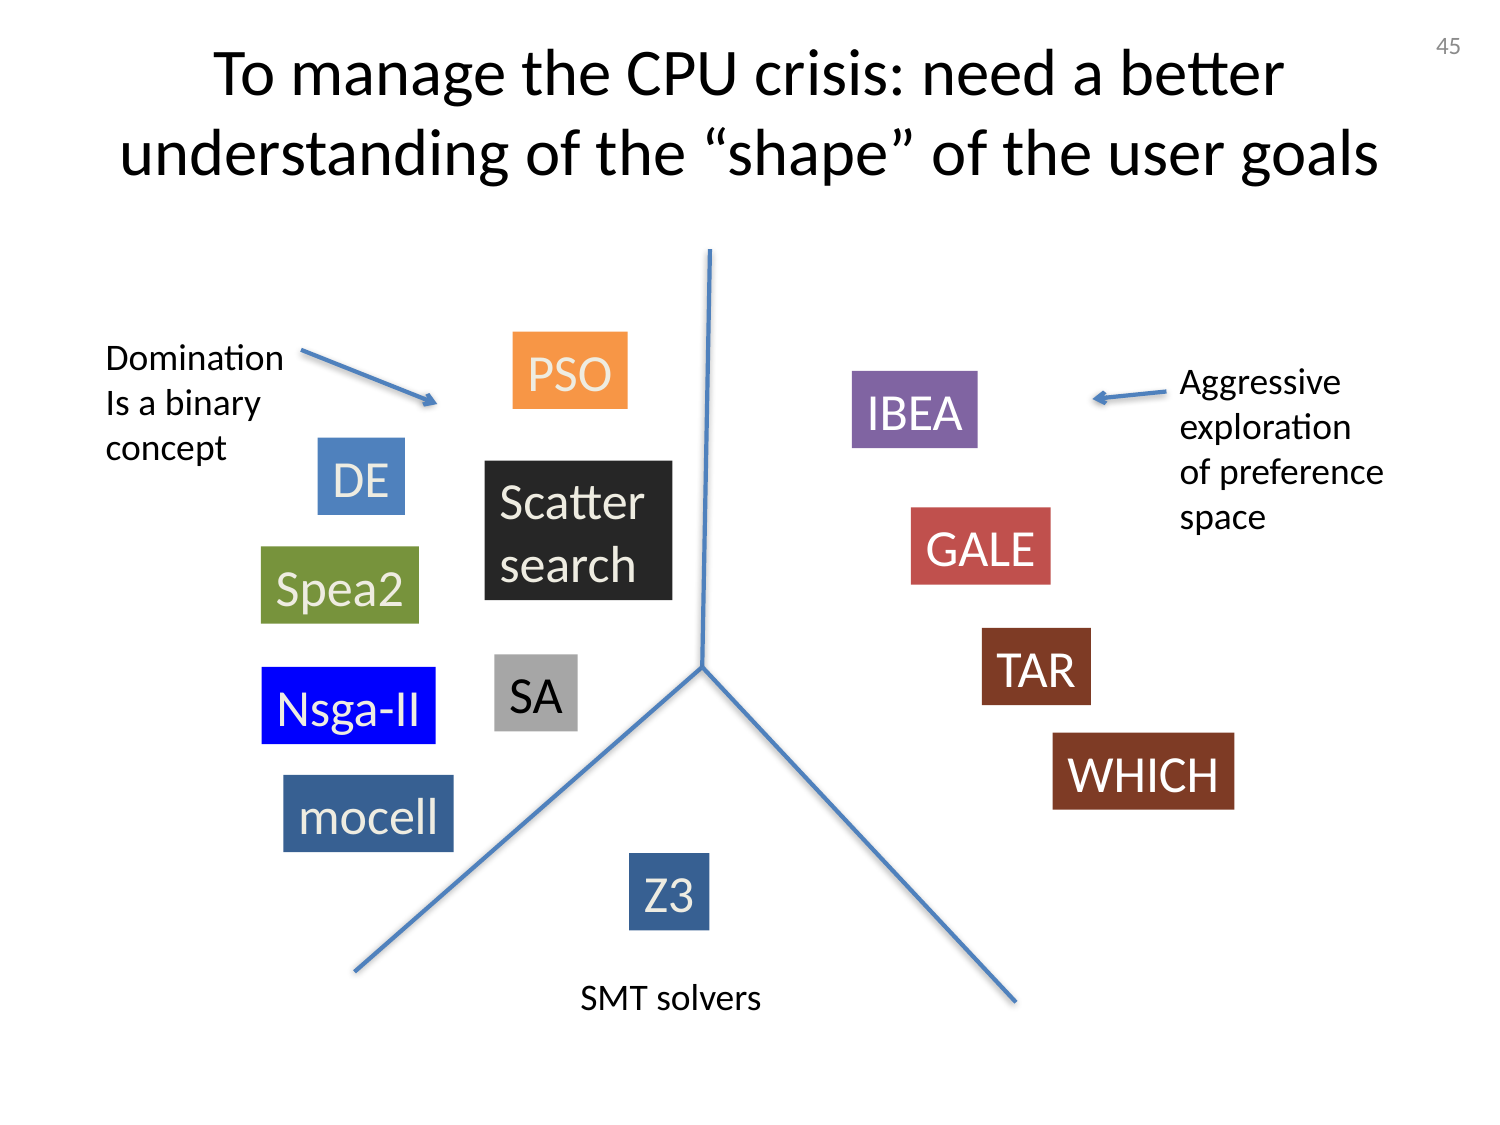

# To manage the CPU crisis: need a better understanding of the “shape” of the user goals
45
Domination
Is a binary
concept
PSO
Aggressive
exploration
of preference
space
IBEA
DE
Scatter
search
GALE
Spea2
TAR
SA
Nsga-II
WHICH
mocell
Z3
SMT solvers